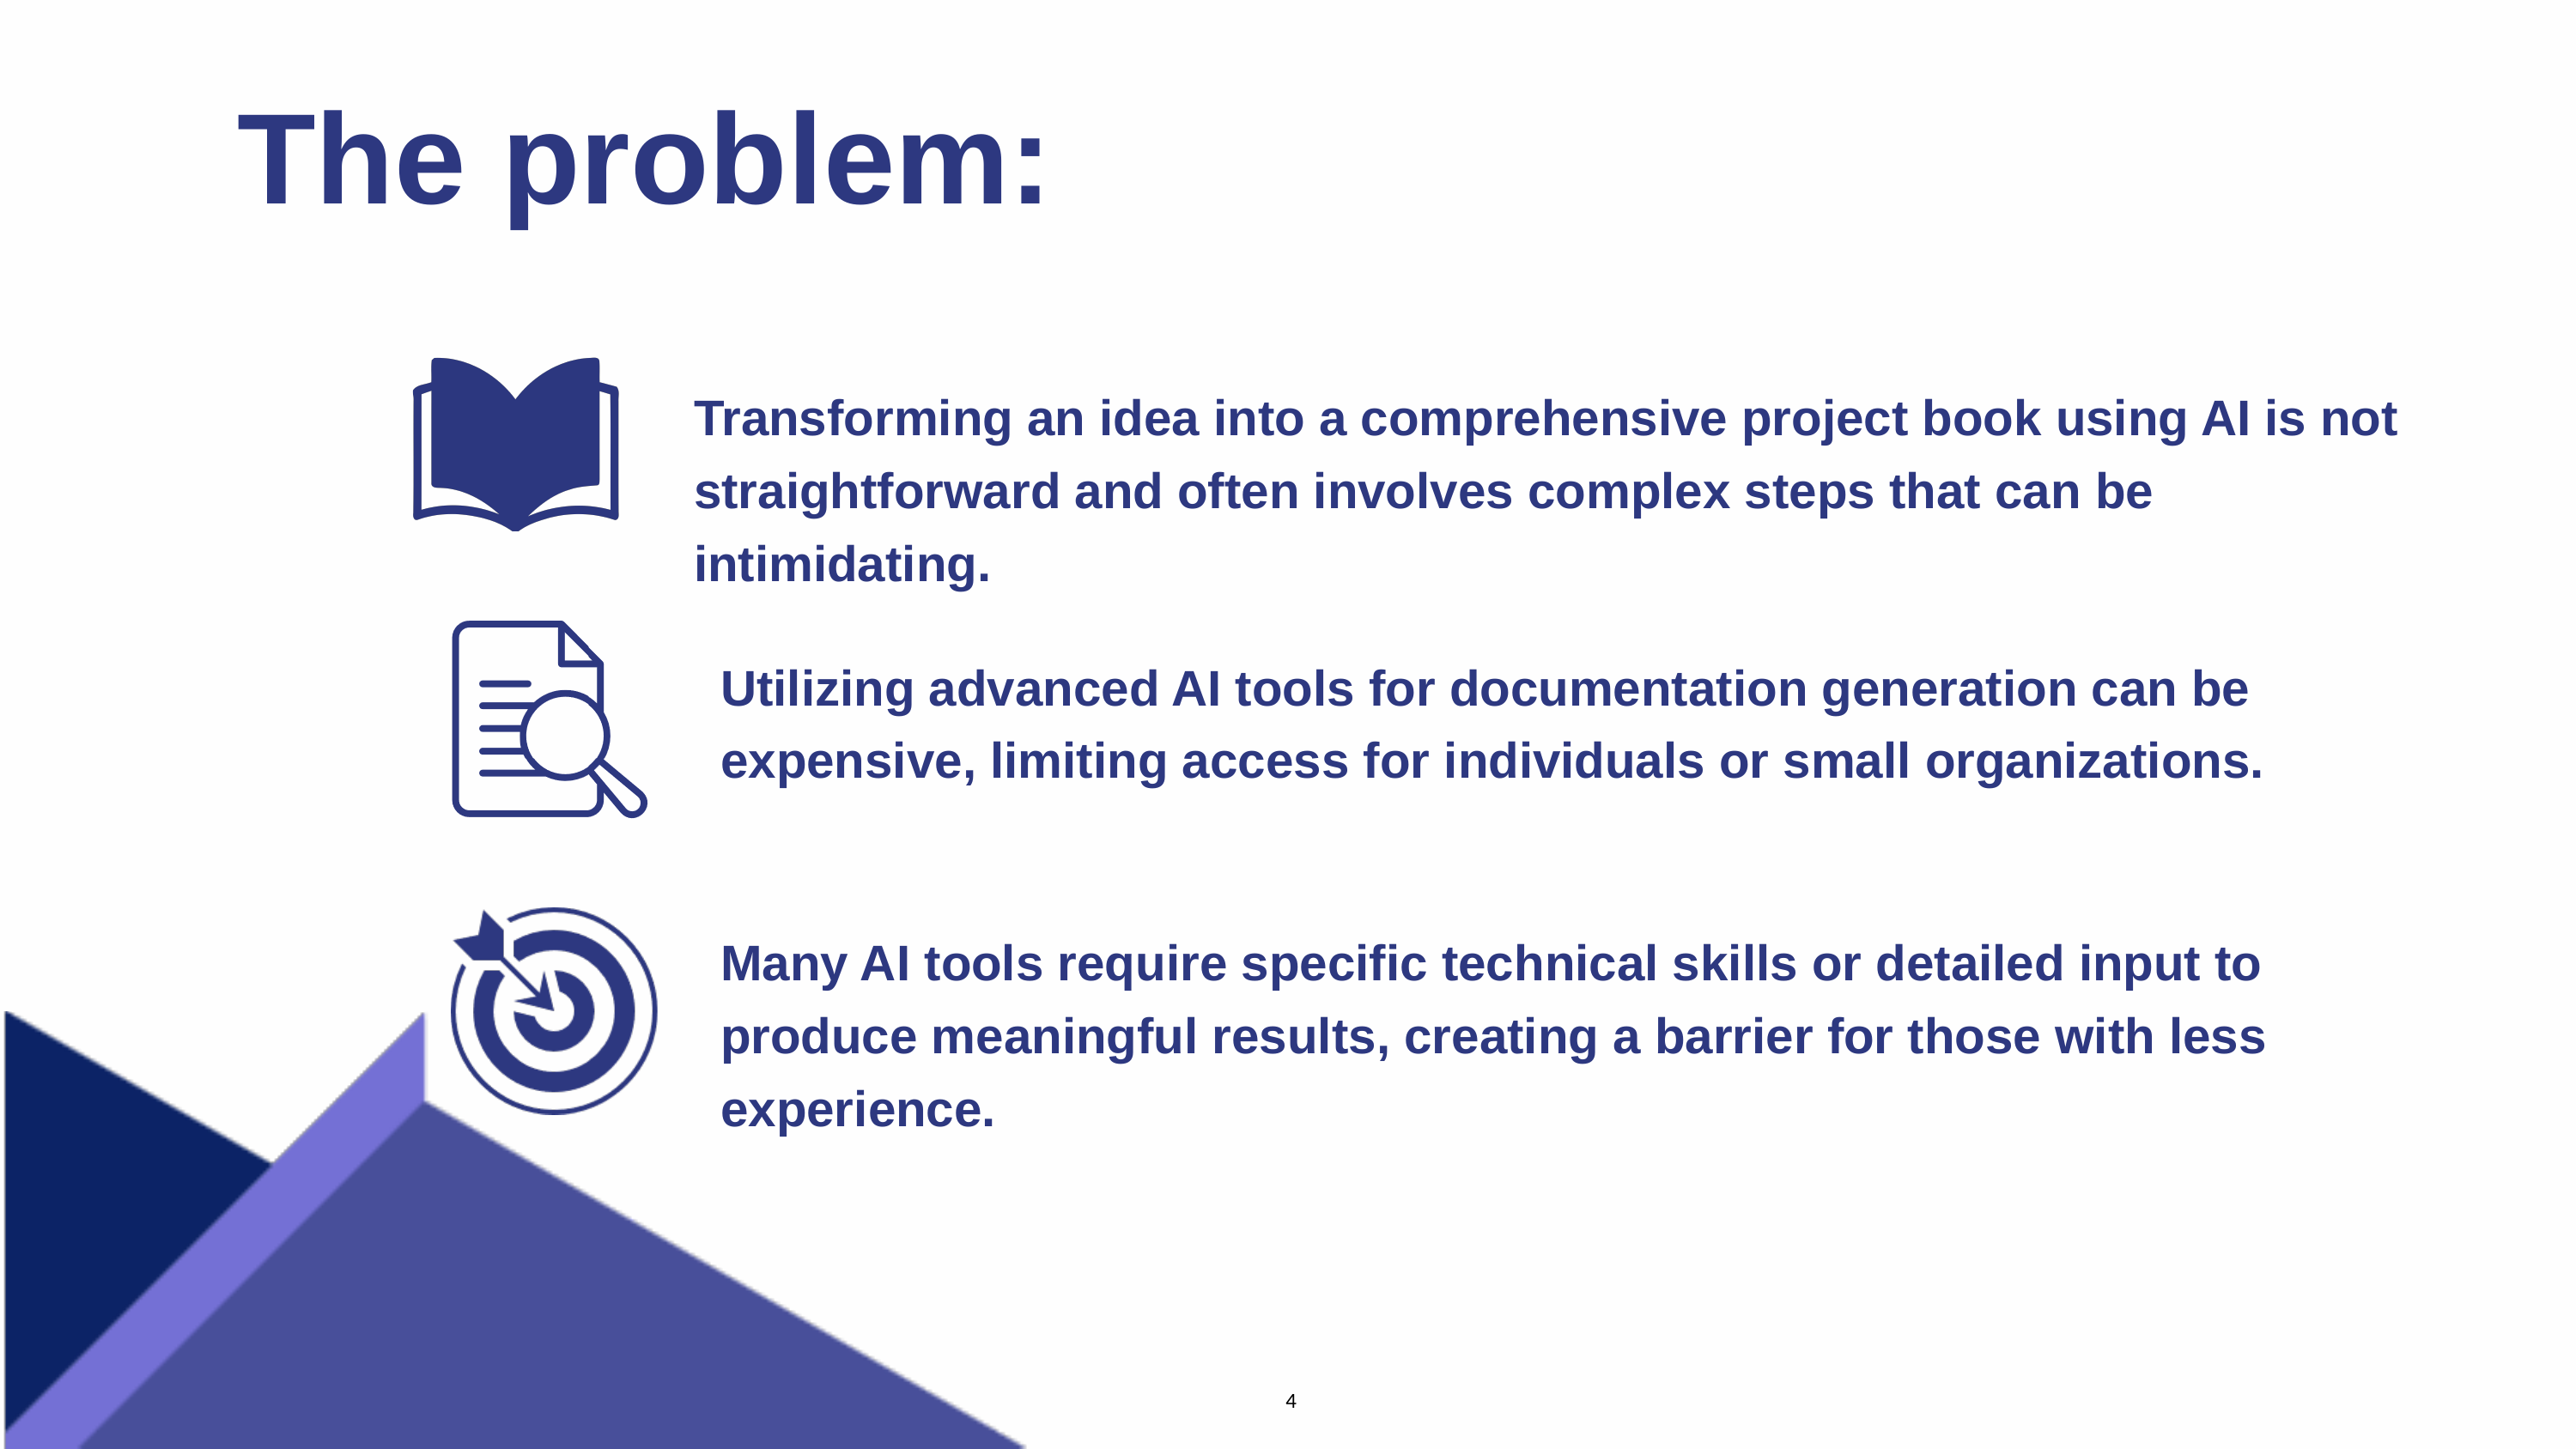

The problem:

Transforming an idea into a comprehensive project book using AI is not straightforward and often involves complex steps that can be intimidating.

Utilizing advanced AI tools for documentation generation can be expensive, limiting access for individuals or small organizations.

Many AI tools require specific technical skills or detailed input to produce meaningful results, creating a barrier for those with less experience.

4